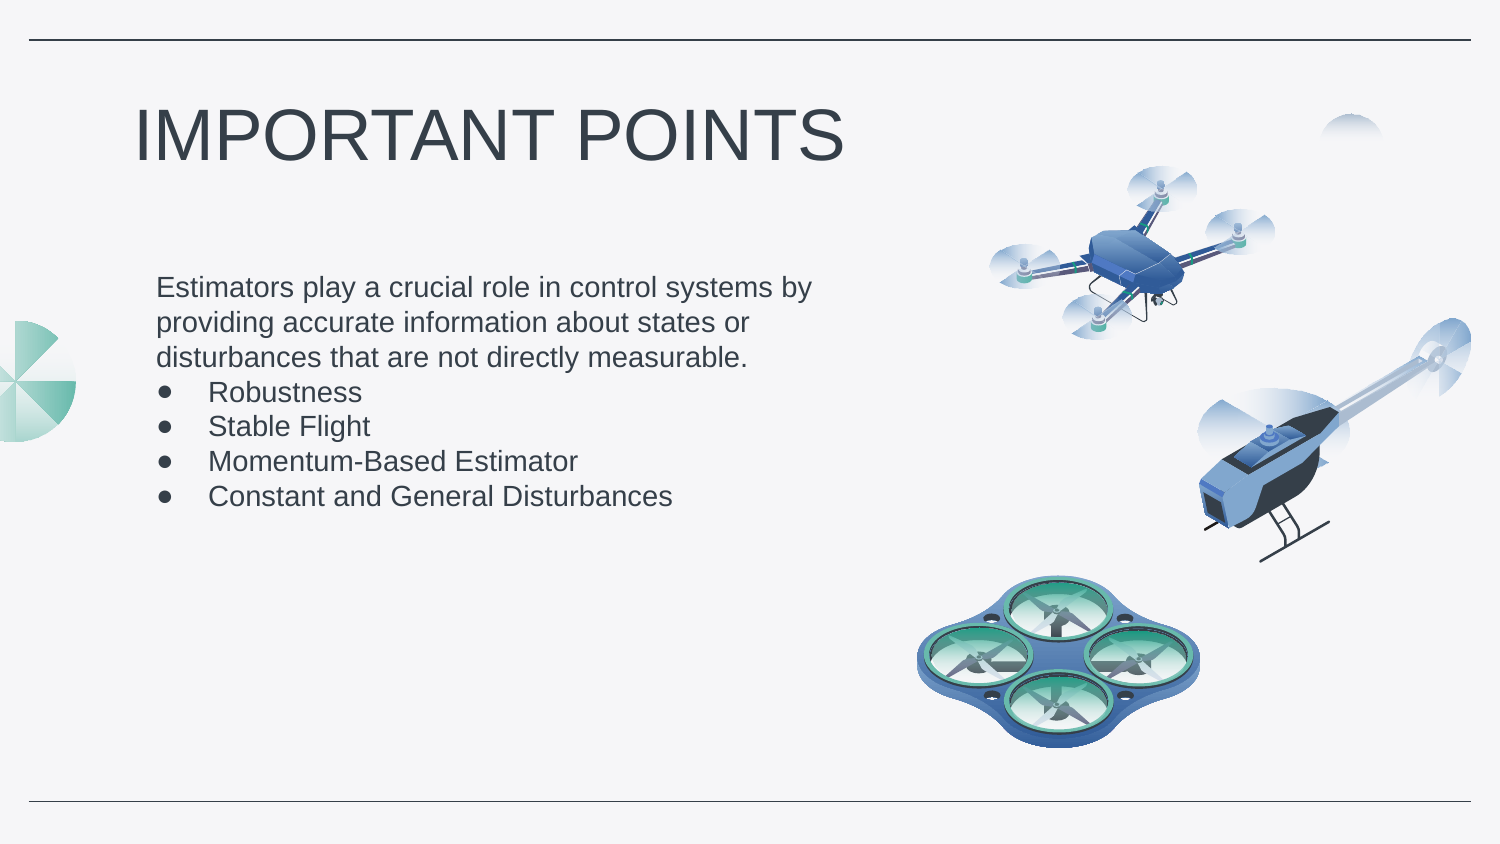

# IMPORTANT POINTS

Estimators play a crucial role in control systems by providing accurate information about states or disturbances that are not directly measurable.
Robustness
Stable Flight
Momentum-Based Estimator
Constant and General Disturbances